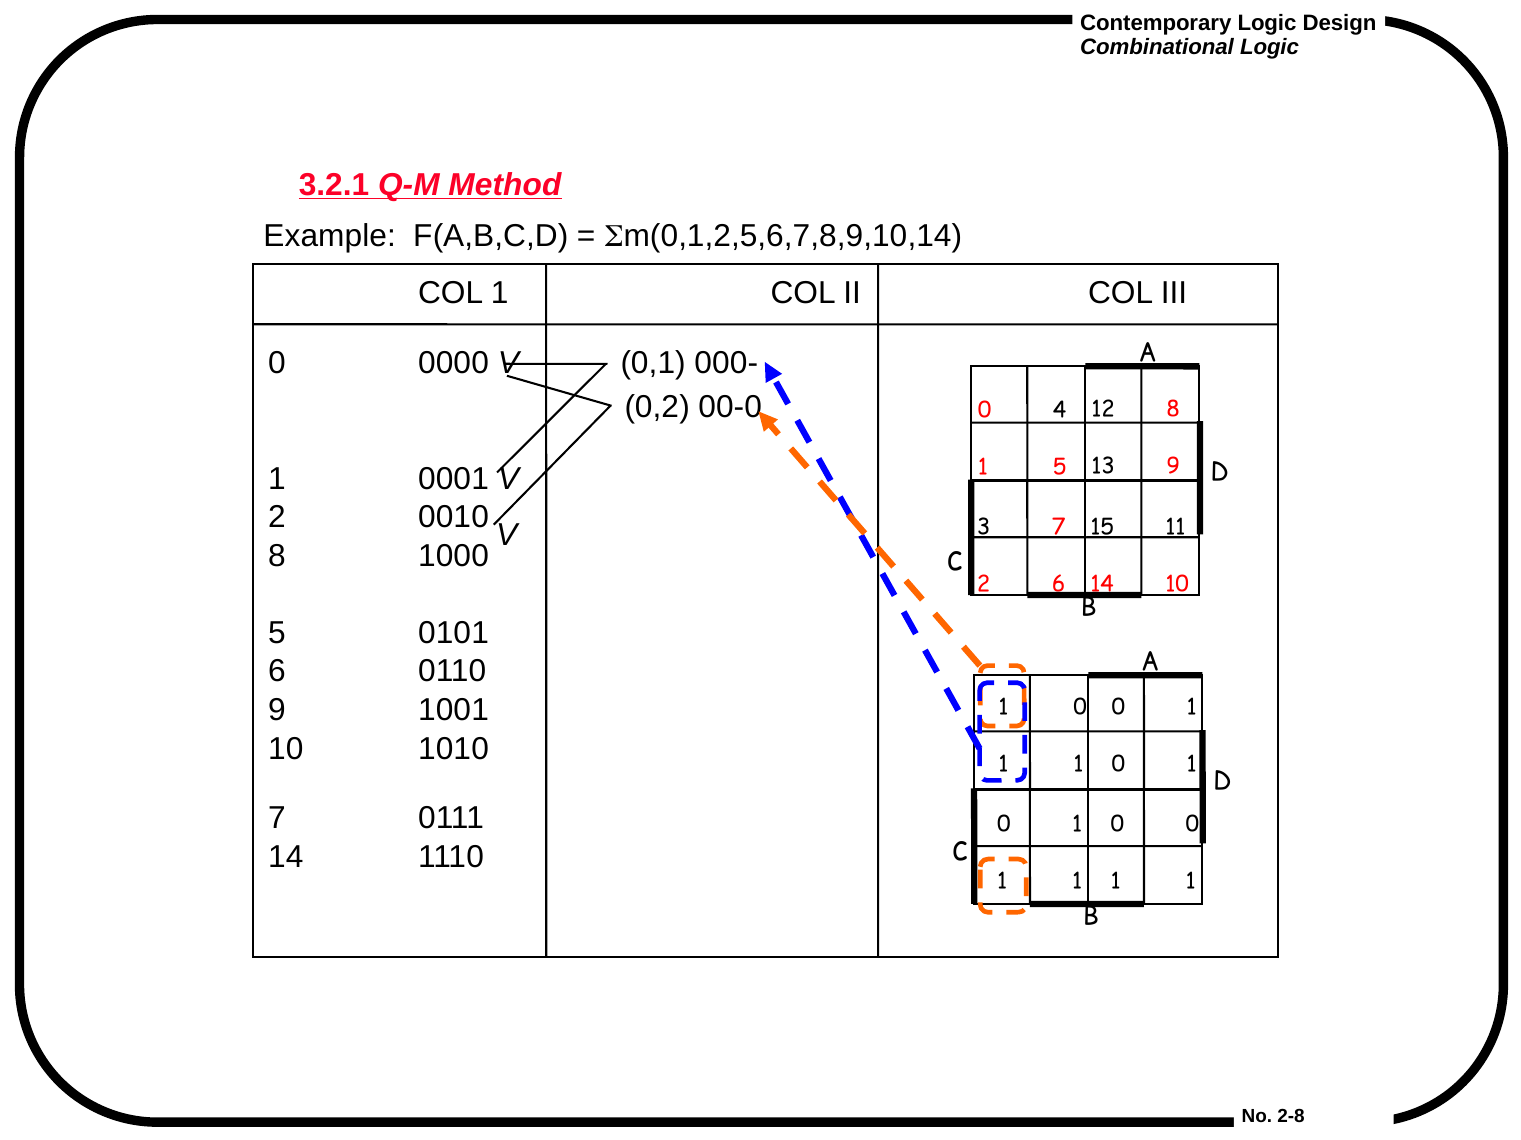

# 3.2.1 Q-M Method
Example:  F(A,B,C,D) = Σm(0,1,2,5,6,7,8,9,10,14)

	COL 1		      COL II		        COL III

0	0000 V  	      (0,1) 000-

1	0001 V
2	0010
8	1000

5	0101
6	0110
9	1001
10	1010

7	0111
14	1110

A

12	8
13	9
0	4
1	5

D

15	11
14	10
3	7
2	6

C
B

(0,2) 00-0

V
A

0	1
0	1
1	0
1	1

D

0	0
1	1
0	1
1	1
C

B